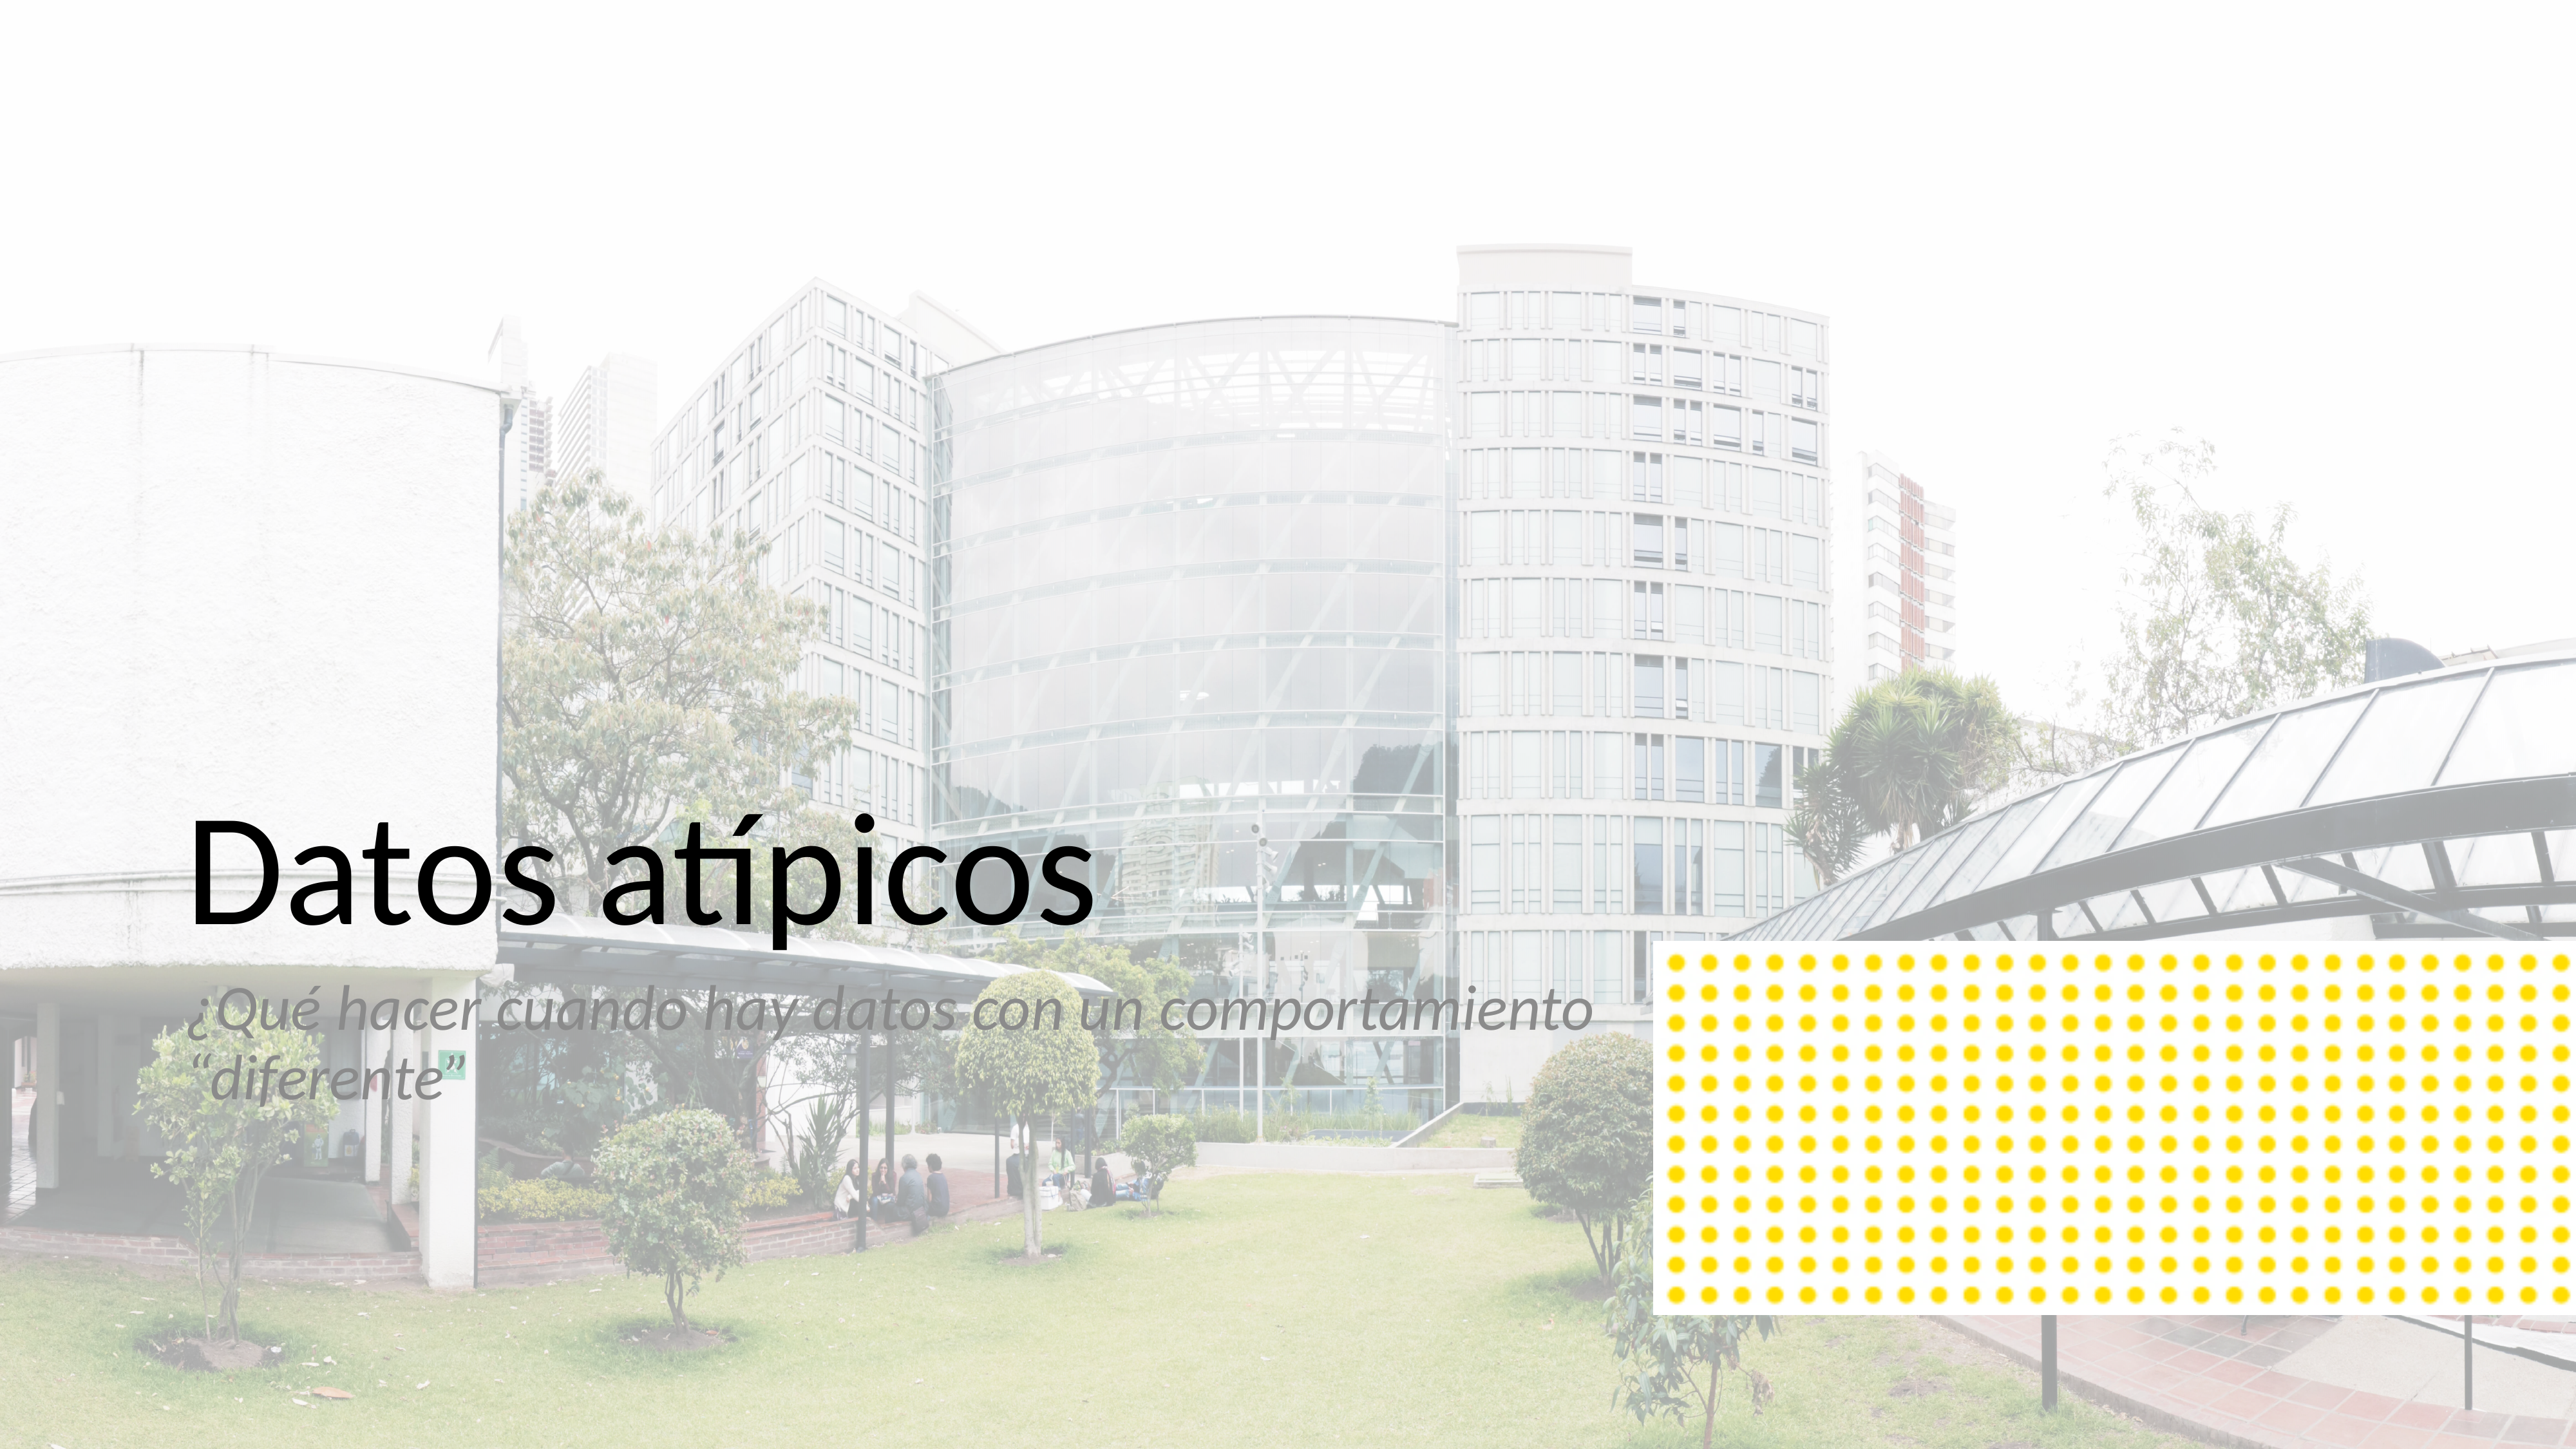

# Datos atípicos
¿Qué hacer cuando hay datos con un comportamiento “diferente”